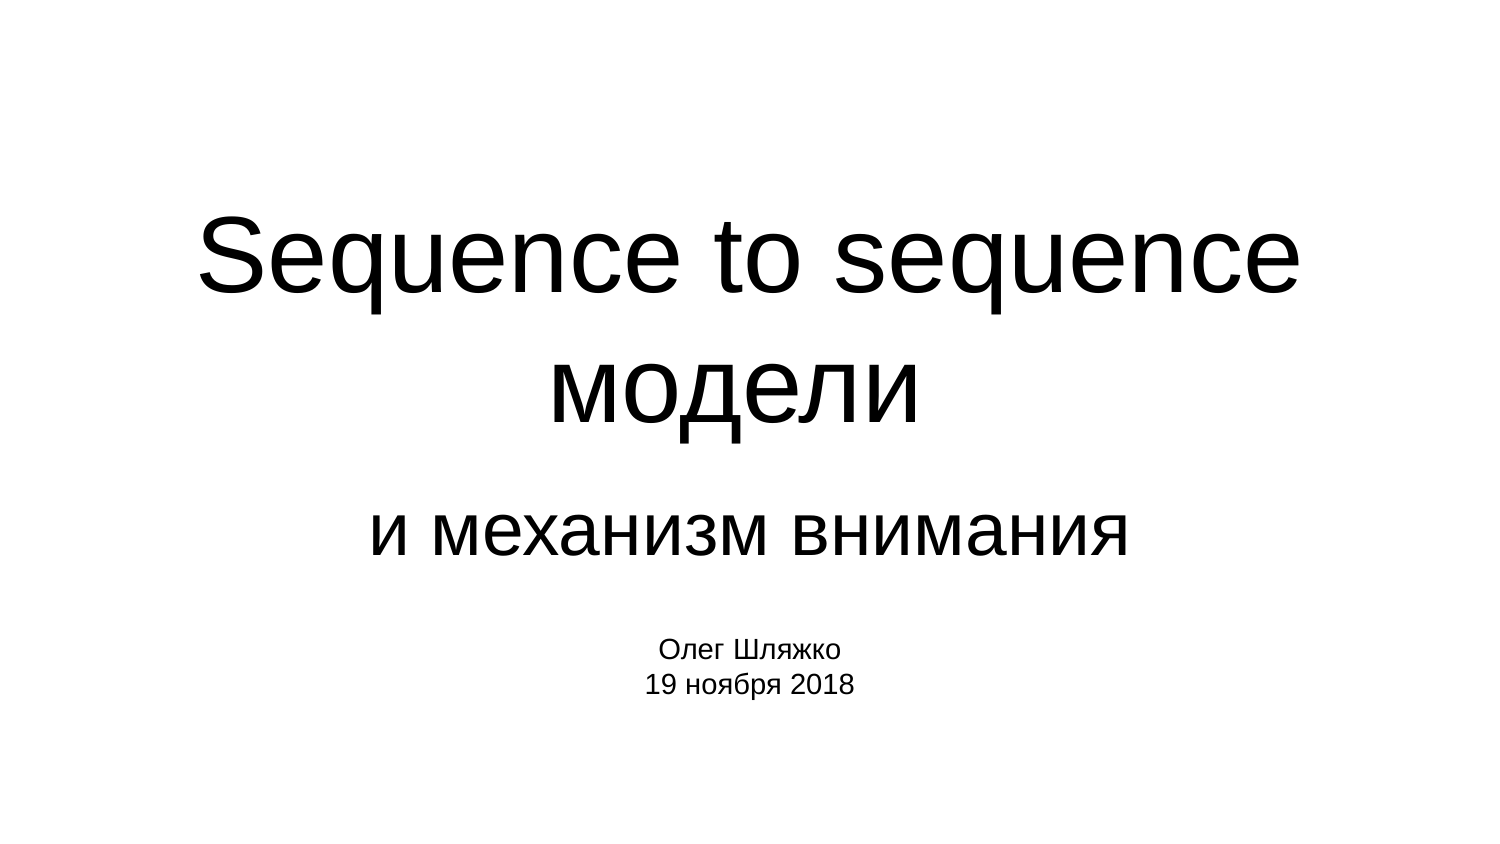

# Sequence to sequence
модели
и механизм внимания
Олег Шляжко
19 ноября 2018